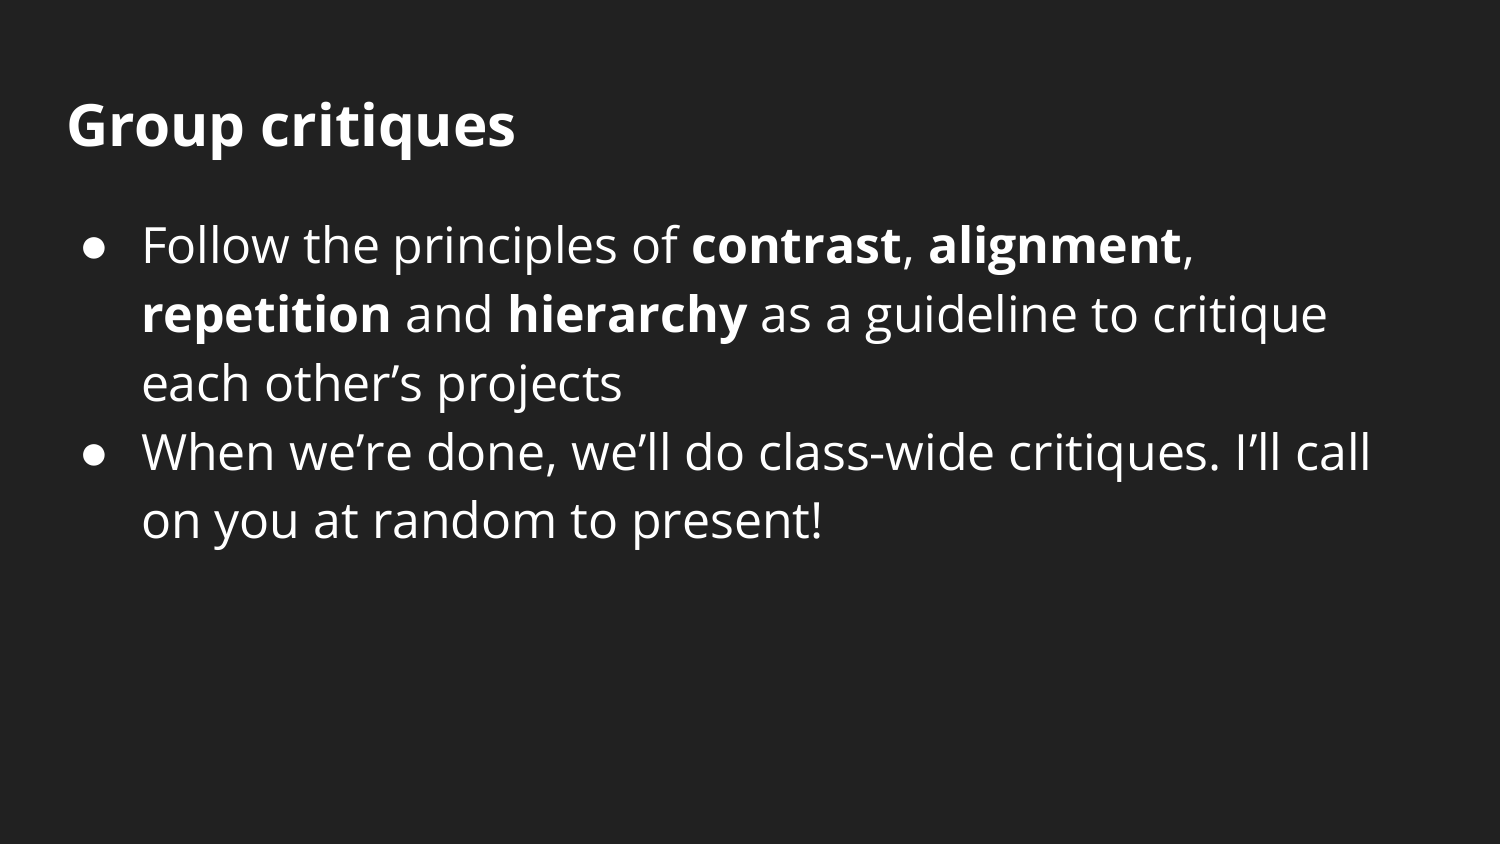

# Group critiques
Follow the principles of contrast, alignment, repetition and hierarchy as a guideline to critique each other’s projects
When we’re done, we’ll do class-wide critiques. I’ll call on you at random to present!